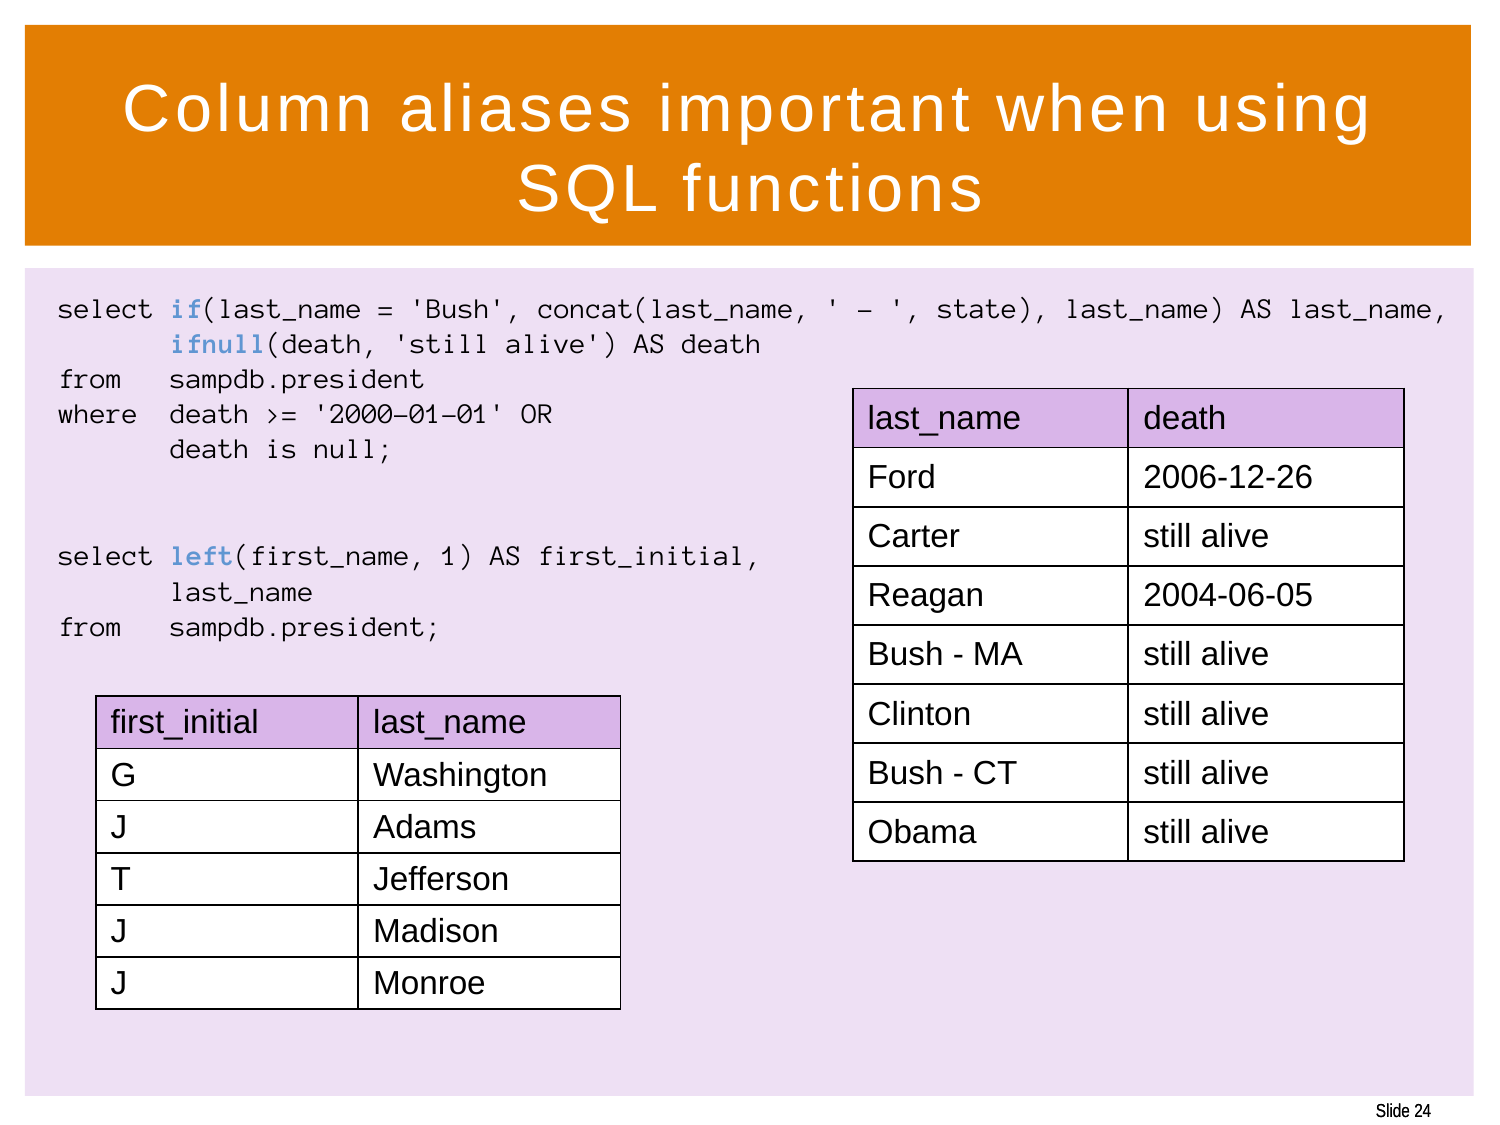

# Column aliases important when using SQL functions
select if(last_name = 'Bush', concat(last_name, ' - ', state), last_name) AS last_name,
       ifnull(death, 'still alive') AS death
from   sampdb.president
where  death >= '2000-01-01' OR
       death is null;

select left(first_name, 1) AS first_initial,
       last_name
from   sampdb.president;

| last\_name | death |
| --- | --- |
| Ford | 2006-12-26 |
| Carter | still alive |
| Reagan | 2004-06-05 |
| Bush - MA | still alive |
| Clinton | still alive |
| Bush - CT | still alive |
| Obama | still alive |
| first\_initial | last\_name |
| --- | --- |
| G | Washington |
| J | Adams |
| T | Jefferson |
| J | Madison |
| J | Monroe |